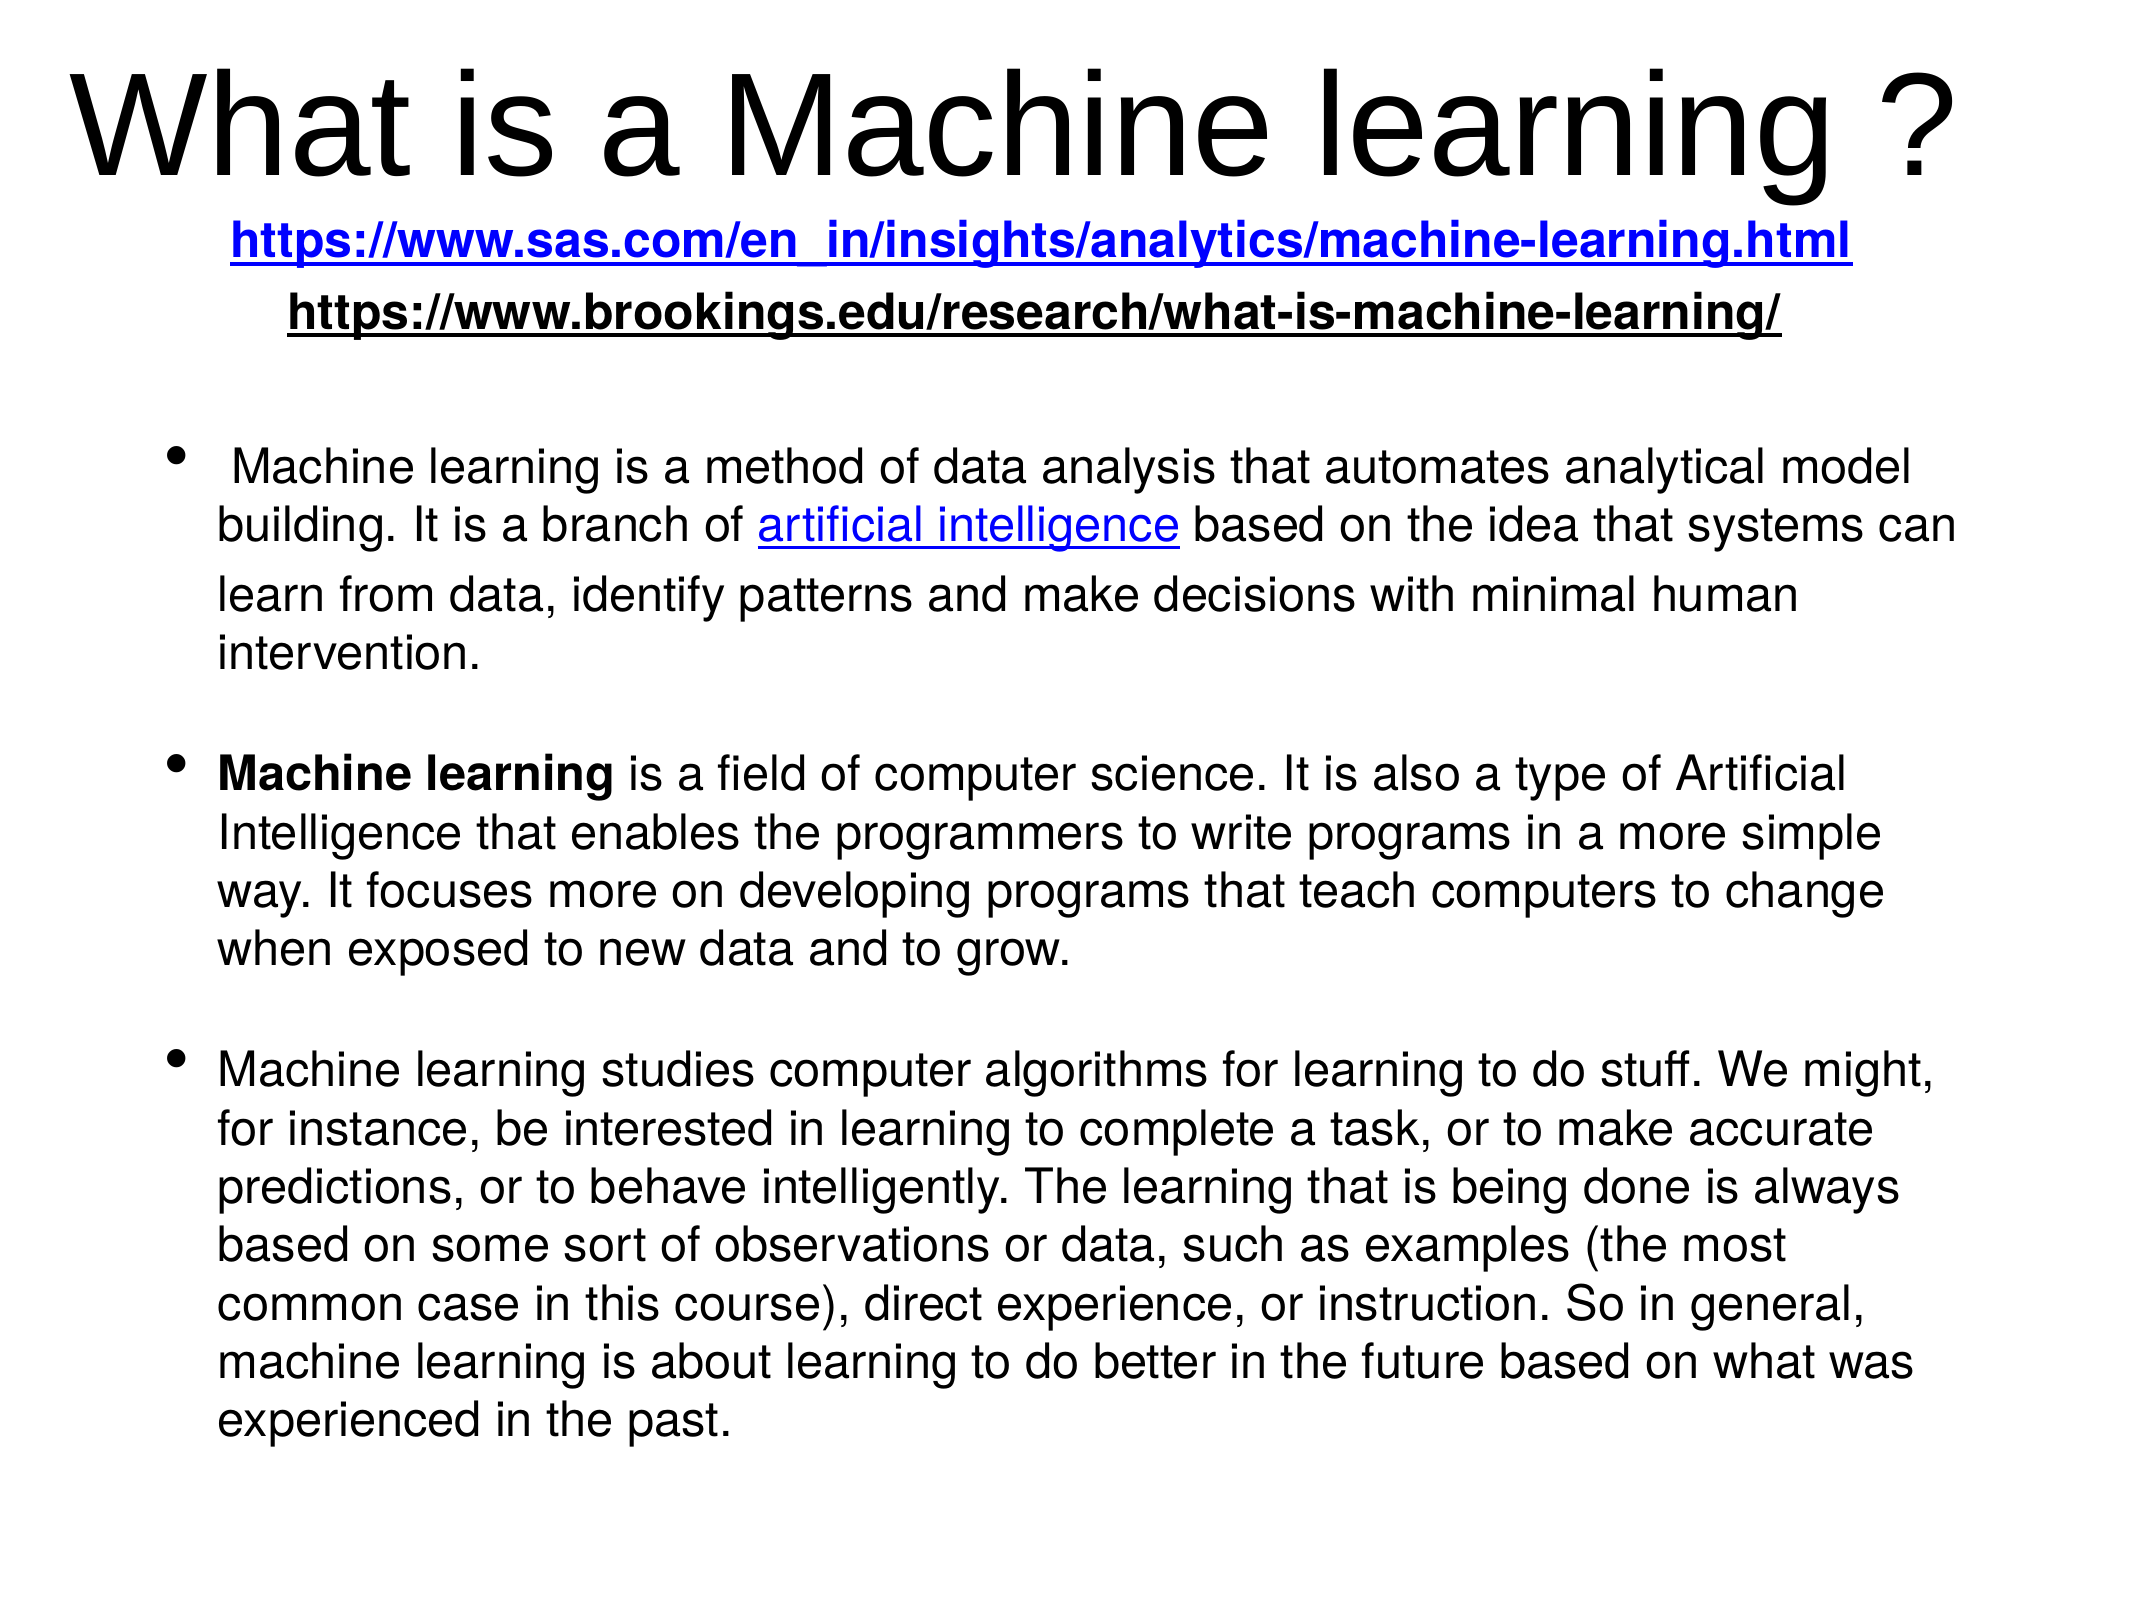

# What is a Machine learning ?
https://www.sas.com/en_in/insights/analytics/machine-learning.html
https://www.brookings.edu/research/what-is-machine-learning/
 Machine learning is a method of data analysis that automates analytical model building. It is a branch of artificial intelligence based on the idea that systems can learn from data, identify patterns and make decisions with minimal human intervention.
Machine learning is a field of computer science. It is also a type of Artificial Intelligence that enables the programmers to write programs in a more simple way. It focuses more on developing programs that teach computers to change when exposed to new data and to grow.
Machine learning studies computer algorithms for learning to do stuff. We might, for instance, be interested in learning to complete a task, or to make accurate predictions, or to behave intelligently. The learning that is being done is always based on some sort of observations or data, such as examples (the most common case in this course), direct experience, or instruction. So in general, machine learning is about learning to do better in the future based on what was experienced in the past.